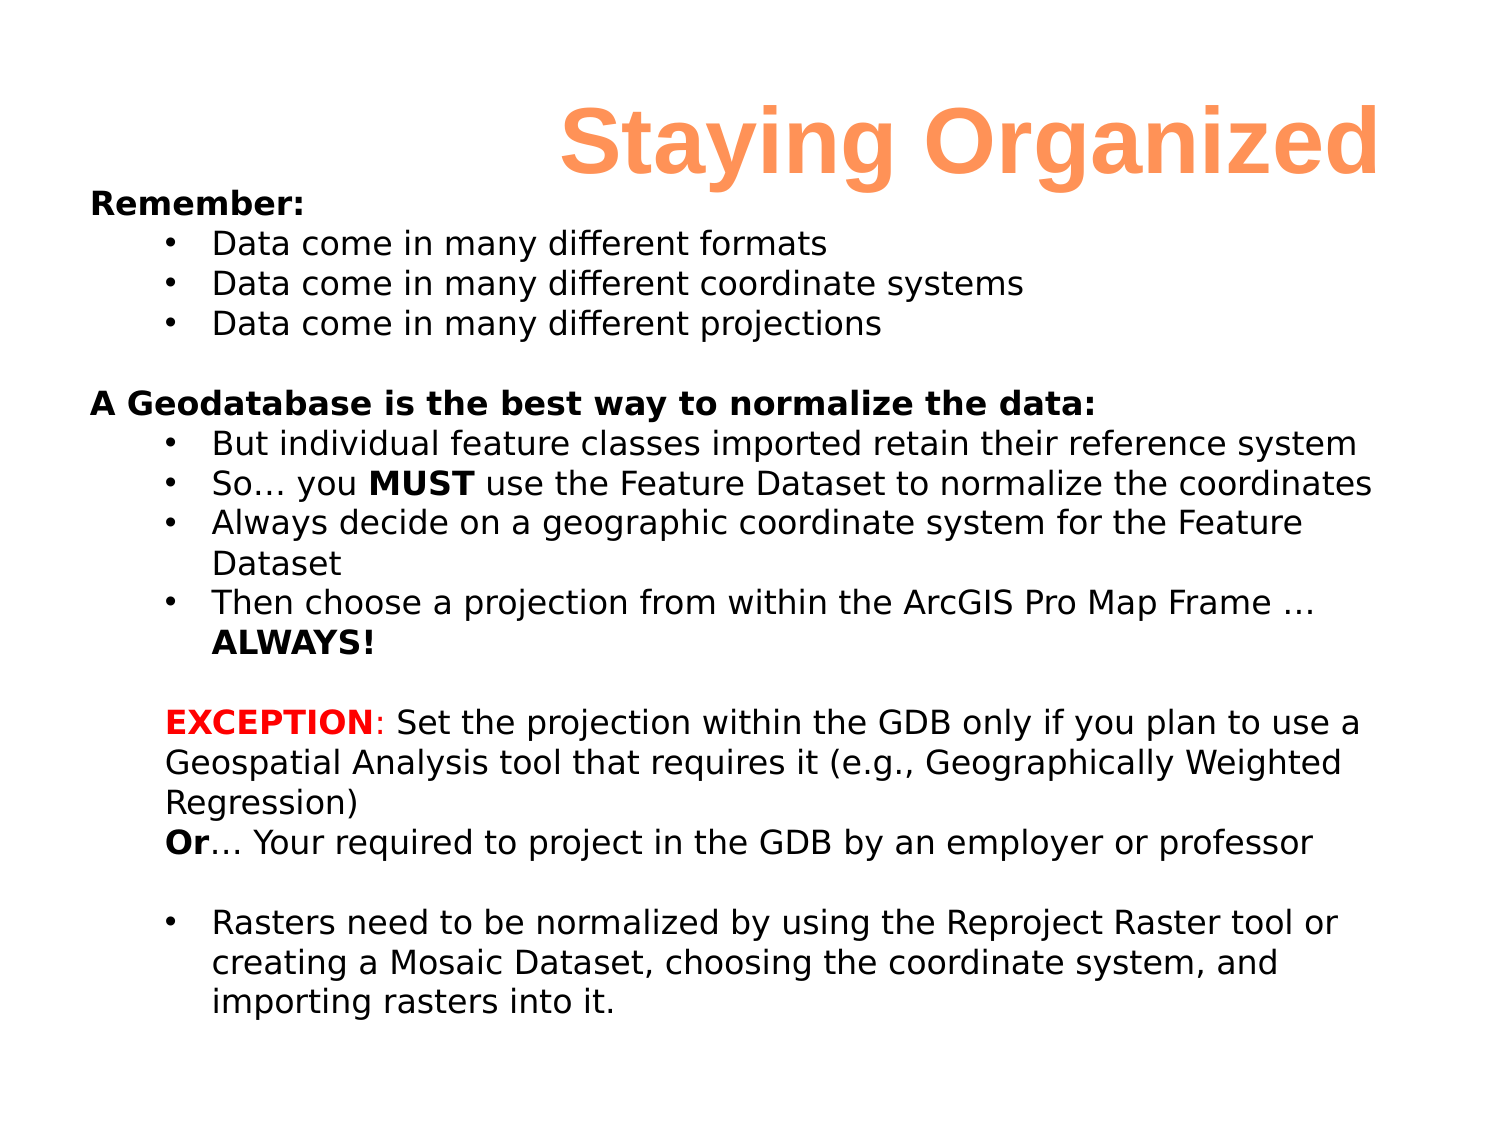

# Staying Organized
Remember:
Data come in many different formats
Data come in many different coordinate systems
Data come in many different projections

A Geodatabase is the best way to normalize the data:
But individual feature classes imported retain their reference system
So… you MUST use the Feature Dataset to normalize the coordinates
Always decide on a geographic coordinate system for the Feature Dataset
Then choose a projection from within the ArcGIS Pro Map Frame … ALWAYS!

EXCEPTION: Set the projection within the GDB only if you plan to use a
Geospatial Analysis tool that requires it (e.g., Geographically Weighted Regression)
Or… Your required to project in the GDB by an employer or professor

Rasters need to be normalized by using the Reproject Raster tool or creating a Mosaic Dataset, choosing the coordinate system, and importing rasters into it.